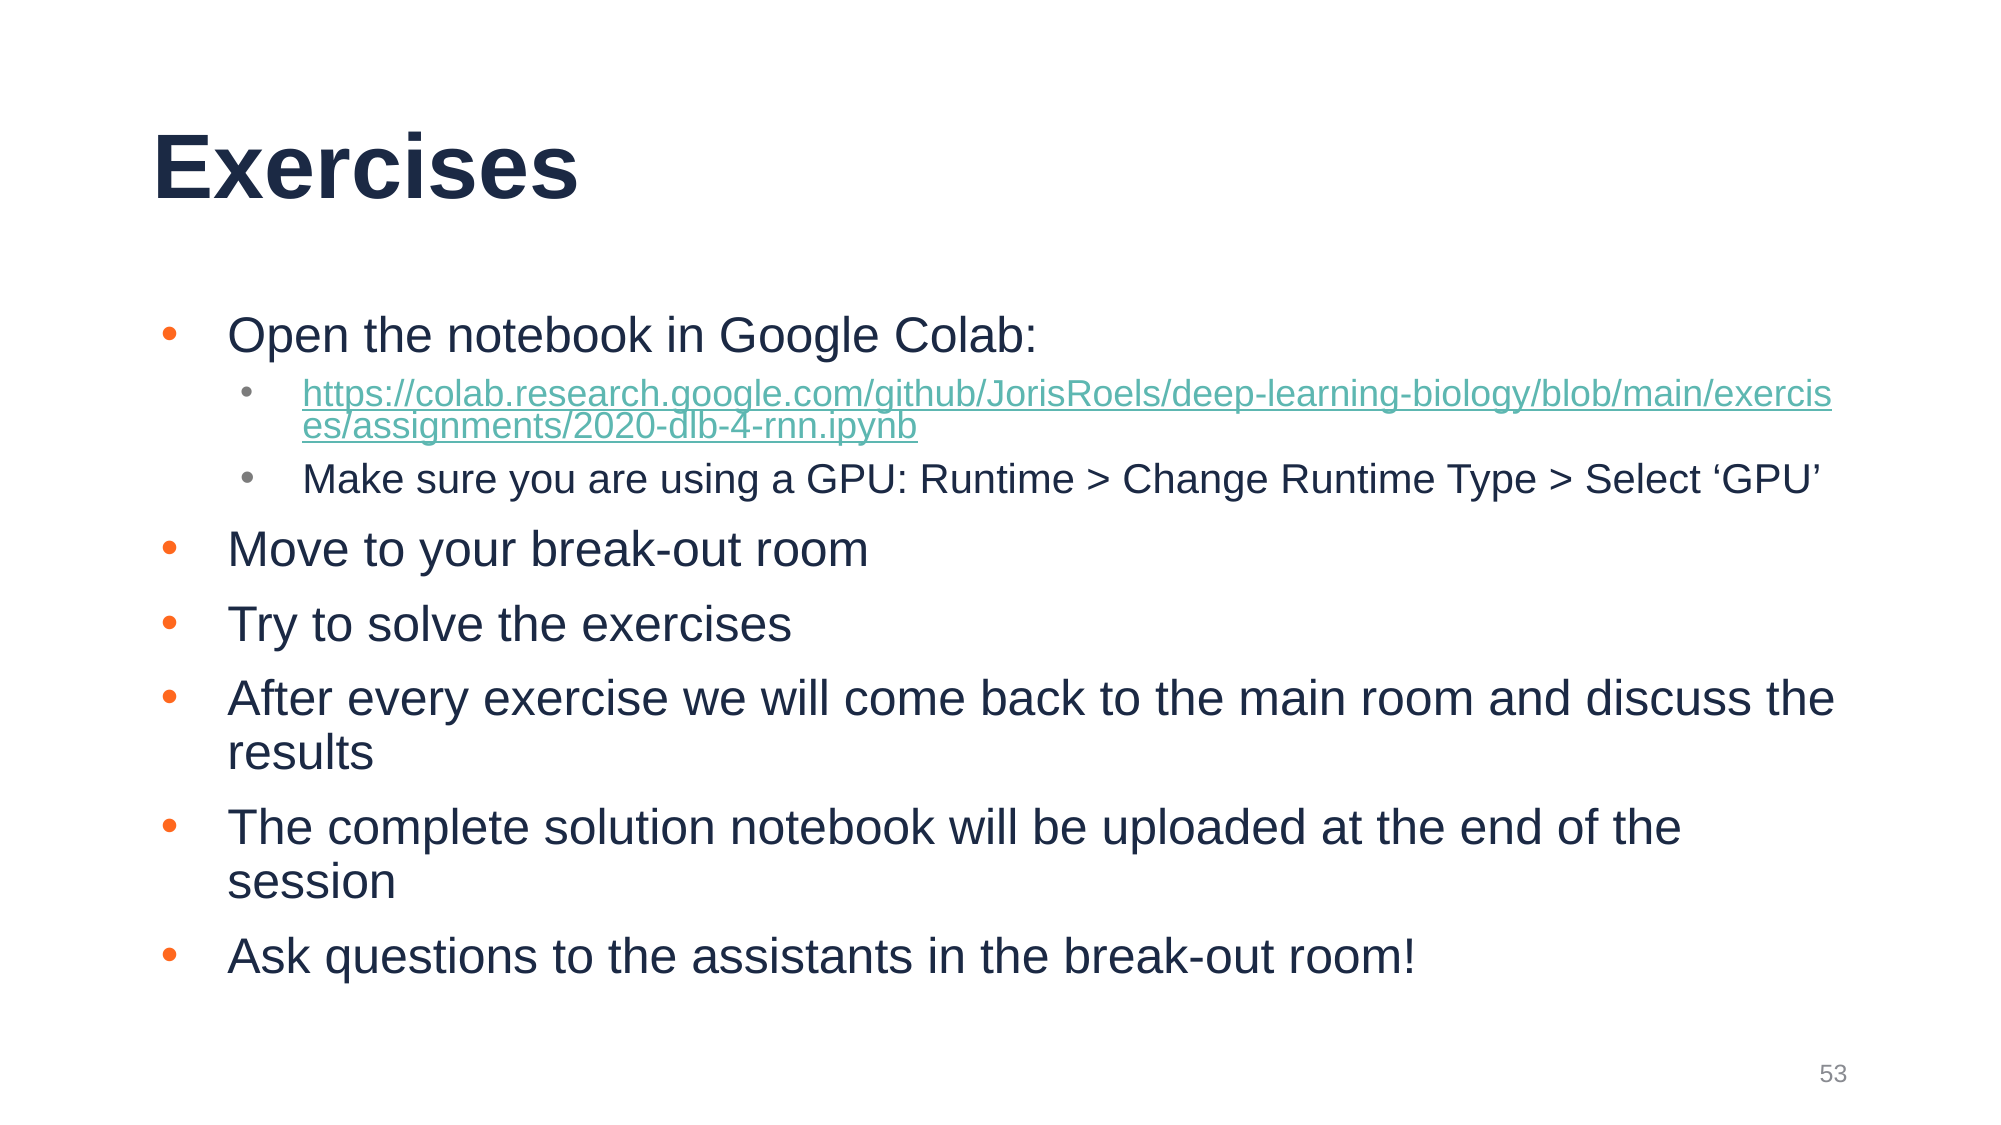

# Exercises
Open the notebook in Google Colab:
https://colab.research.google.com/github/JorisRoels/deep-learning-biology/blob/main/exercises/assignments/2020-dlb-4-rnn.ipynb
Make sure you are using a GPU: Runtime > Change Runtime Type > Select ‘GPU’
Move to your break-out room
Try to solve the exercises
After every exercise we will come back to the main room and discuss the results
The complete solution notebook will be uploaded at the end of the session
Ask questions to the assistants in the break-out room!

53